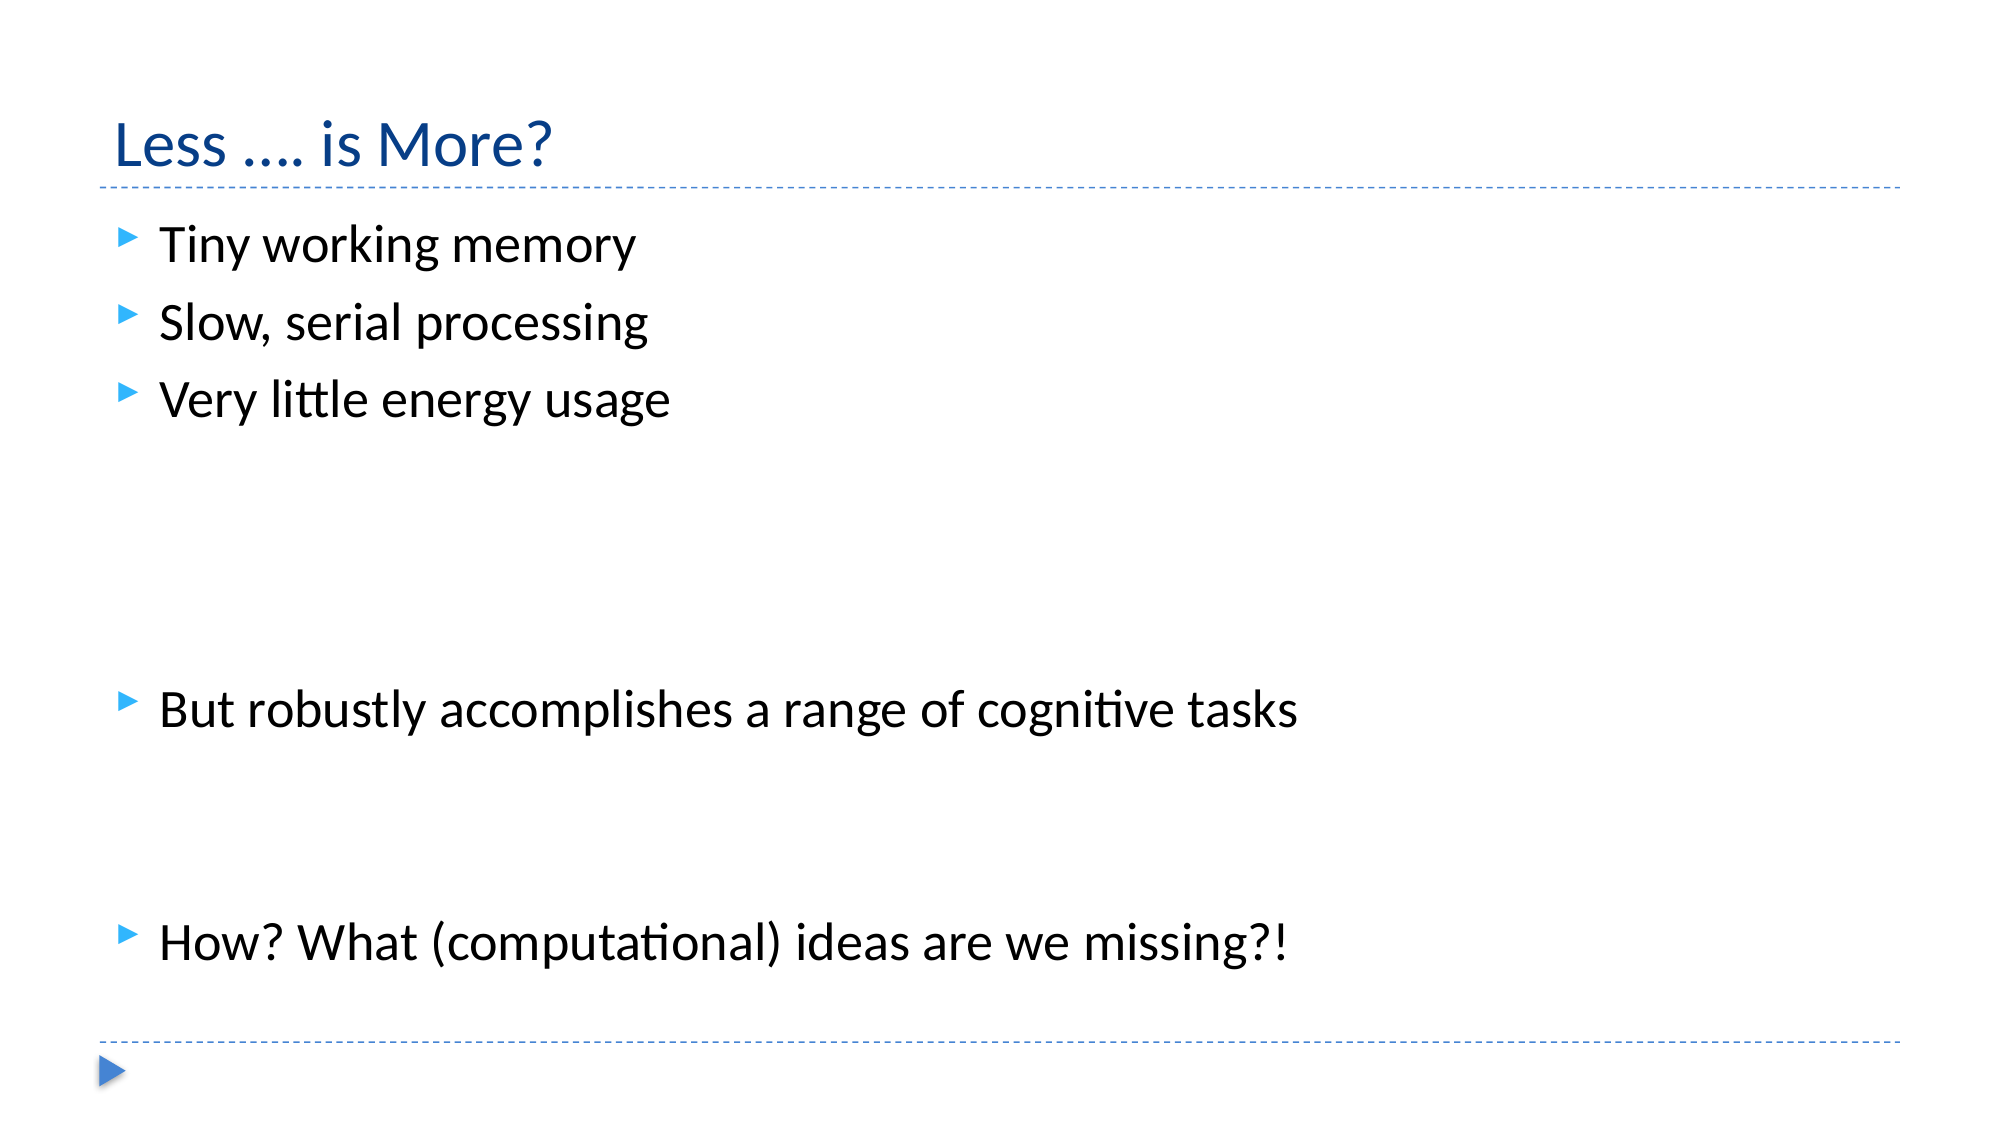

# Less …. is More?
Tiny working memory
Slow, serial processing
Very little energy usage

But robustly accomplishes a range of cognitive tasks

How? What (computational) ideas are we missing?!